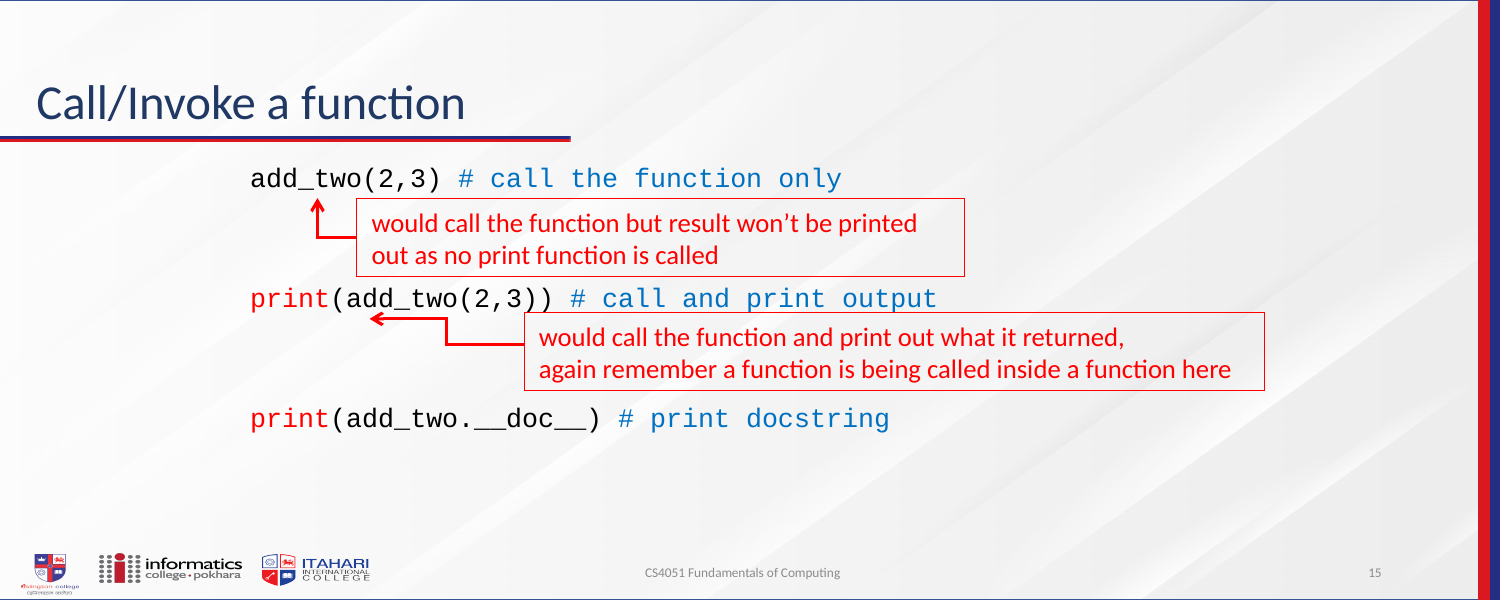

# Call/Invoke a function
add_two(2,3) # call the function only

print(add_two(2,3)) # call and print output

print(add_two.__doc__) # print docstring
would call the function but result won’t be printed out as no print function is called
would call the function and print out what it returned,
again remember a function is being called inside a function here
CS4051 Fundamentals of Computing
15